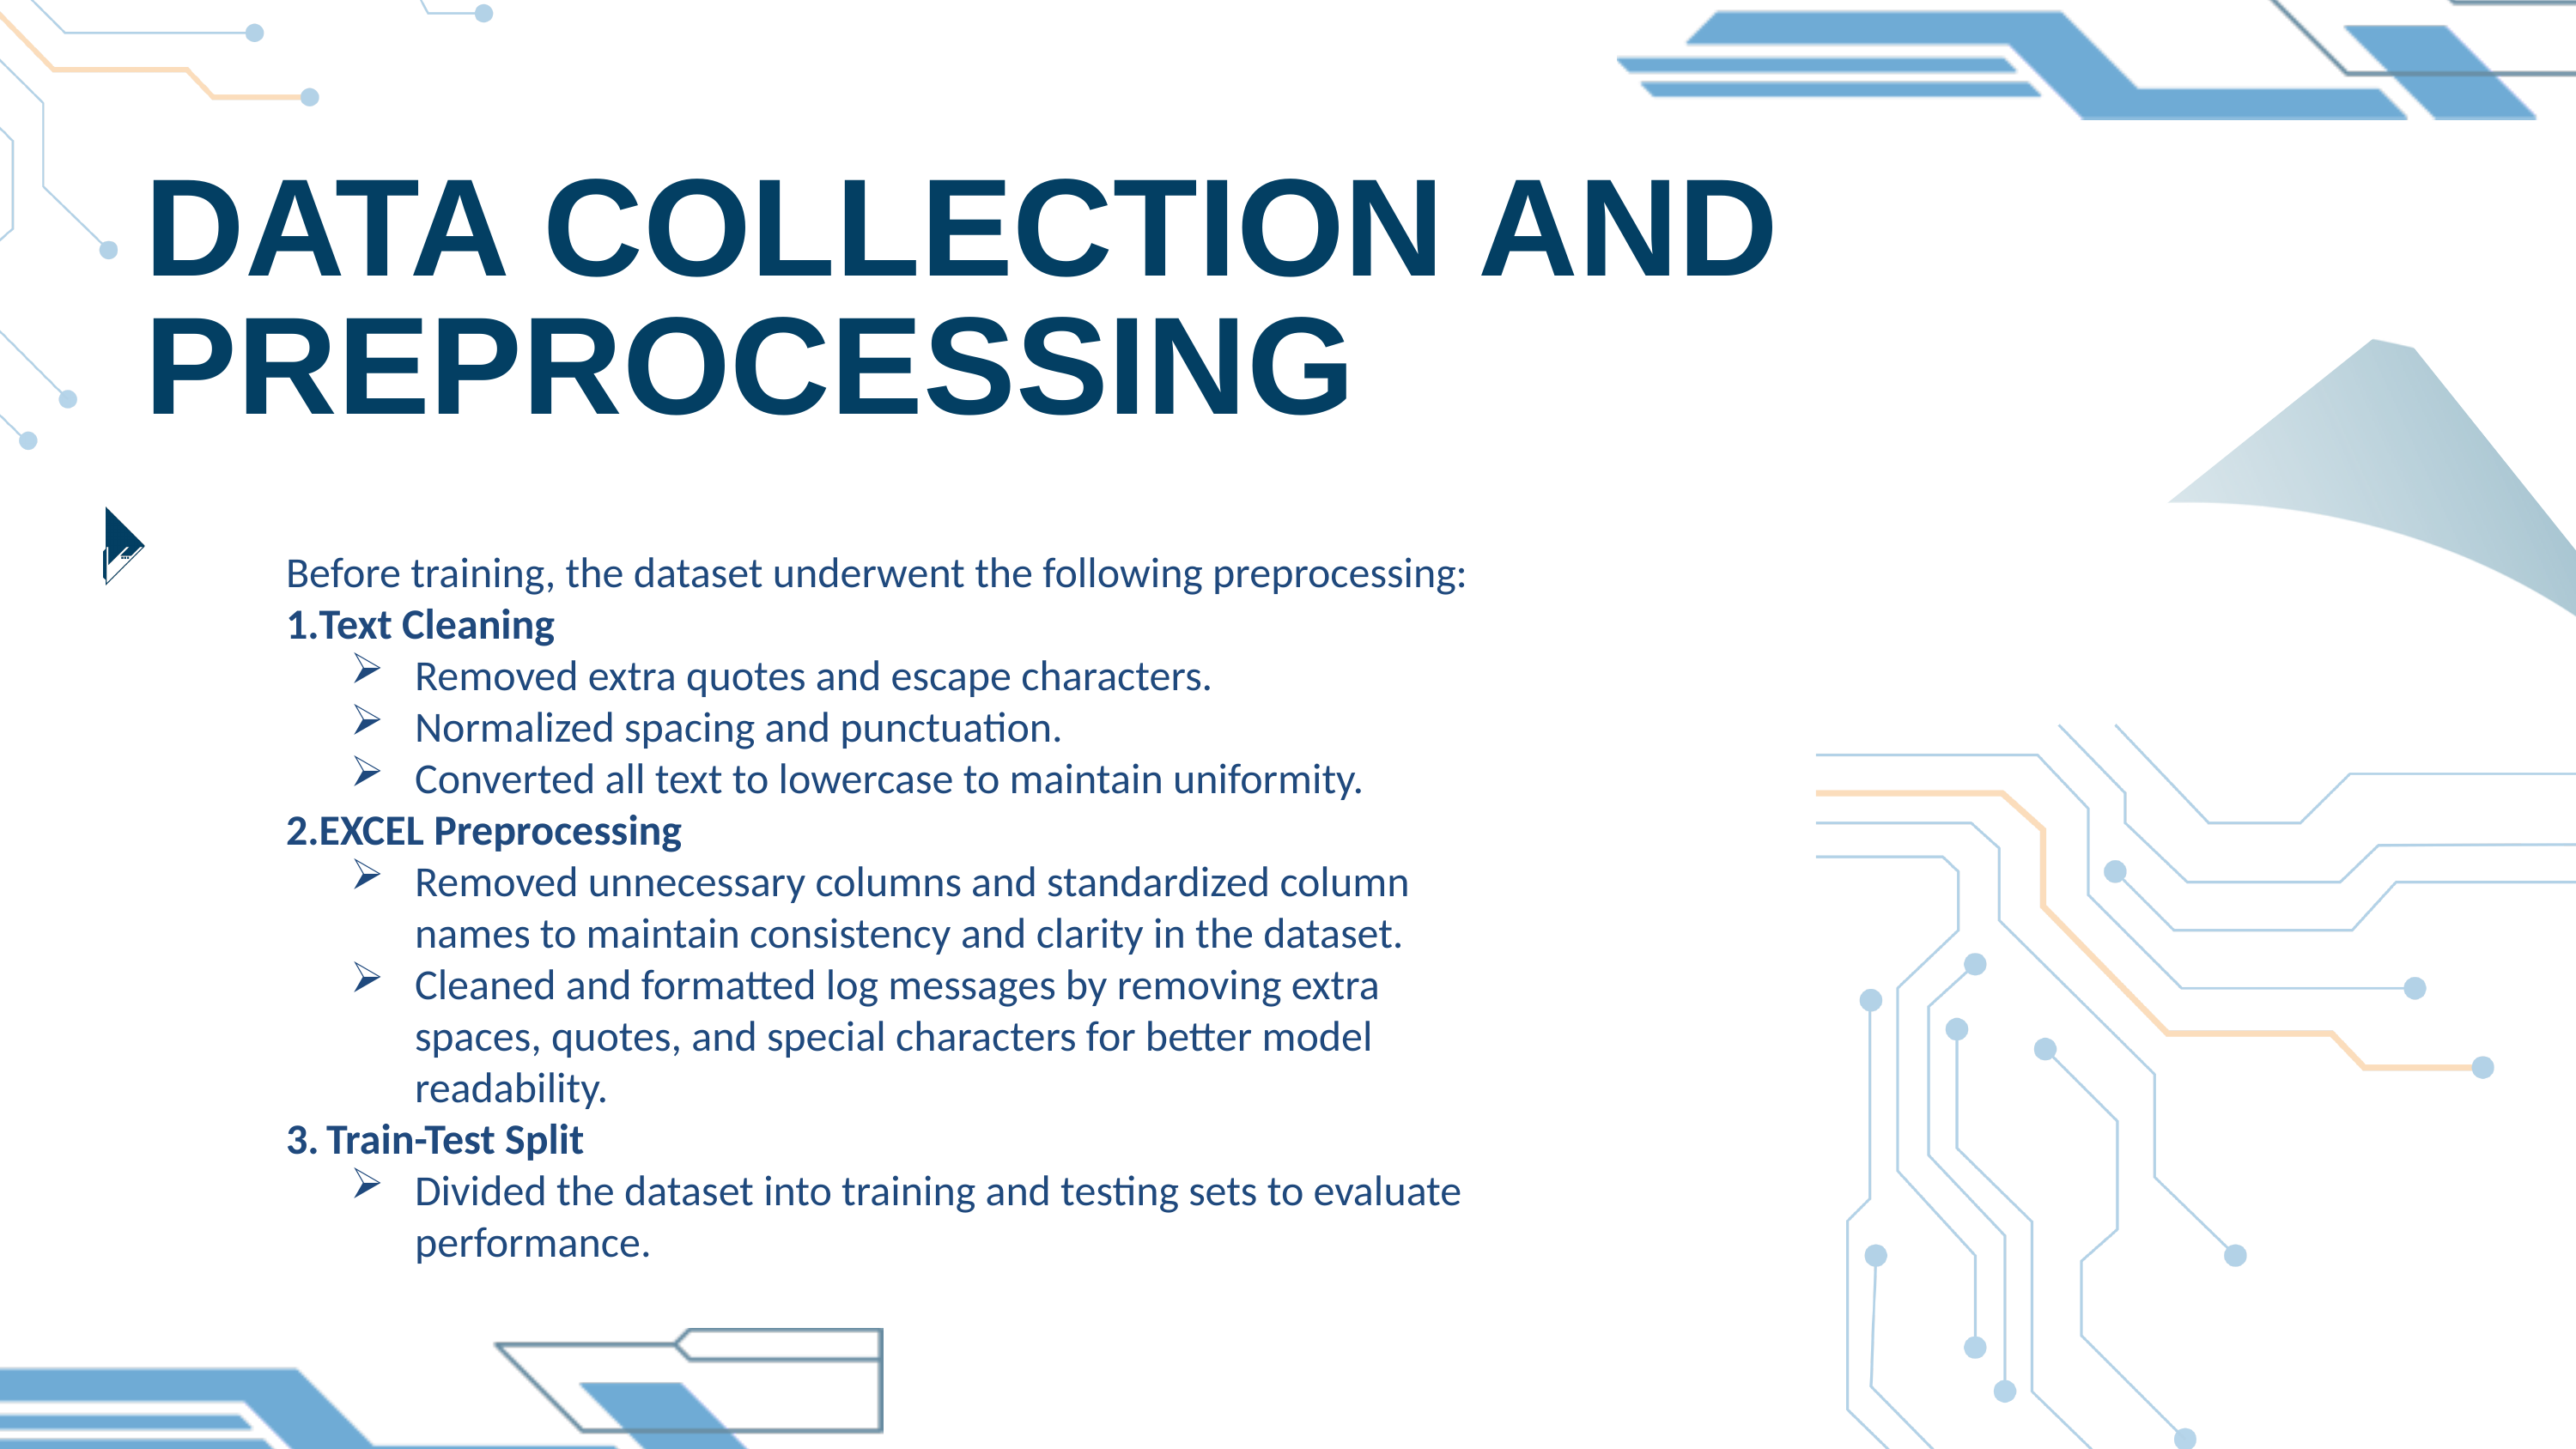

DATA COLLECTION AND PREPROCESSING

Before training, the dataset underwent the following preprocessing:
Text Cleaning
Removed extra quotes and escape characters.
Normalized spacing and punctuation.
Converted all text to lowercase to maintain uniformity.
EXCEL Preprocessing
Removed unnecessary columns and standardized column names to maintain consistency and clarity in the dataset.
Cleaned and formatted log messages by removing extra spaces, quotes, and special characters for better model readability.
Train-Test Split
Divided the dataset into training and testing sets to evaluate performance.